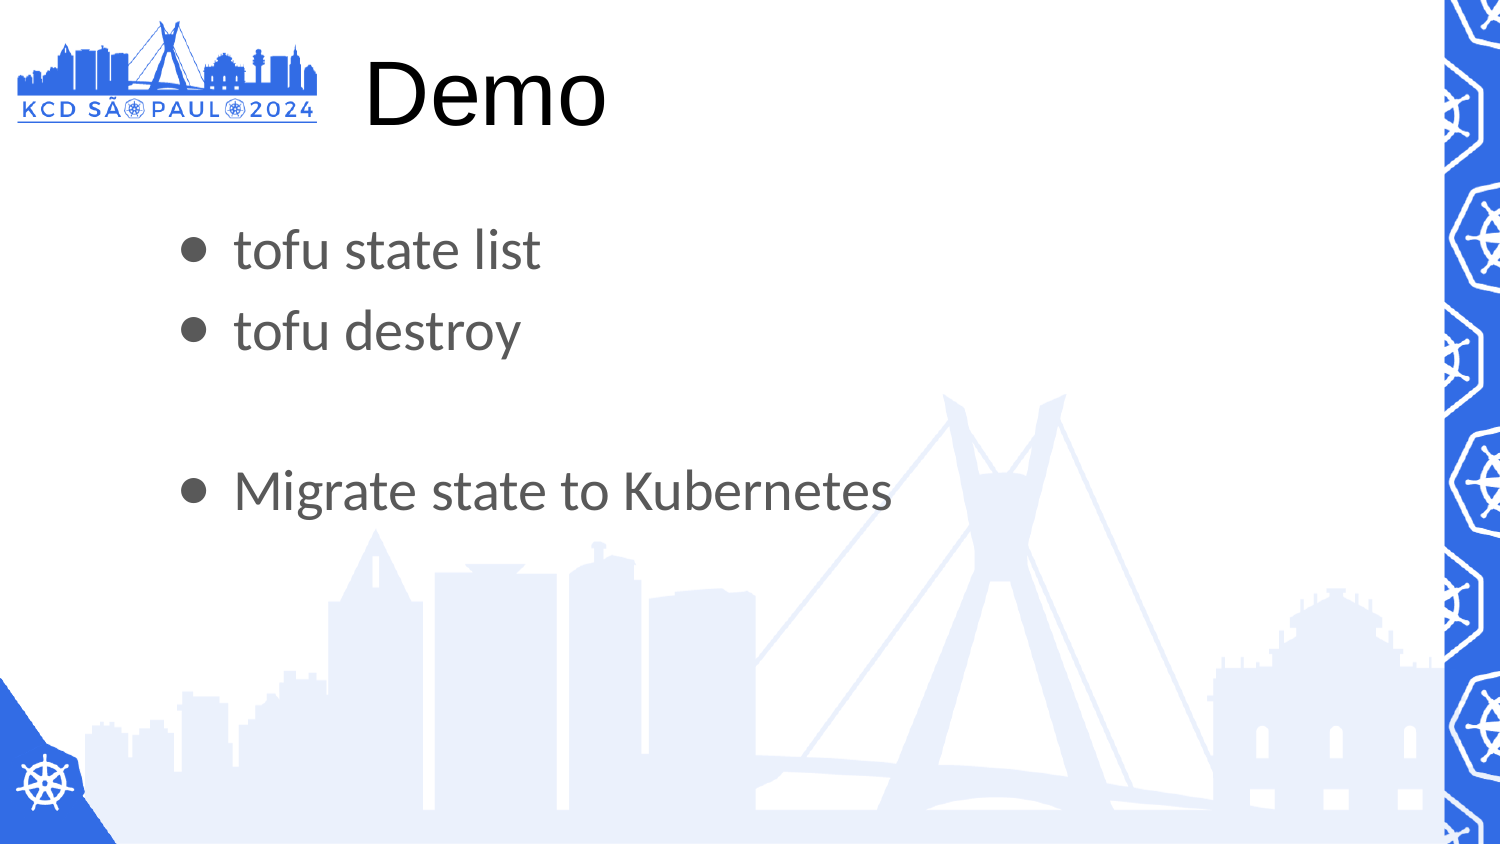

Demo
tofu state list
tofu destroy

Migrate state to Kubernetes